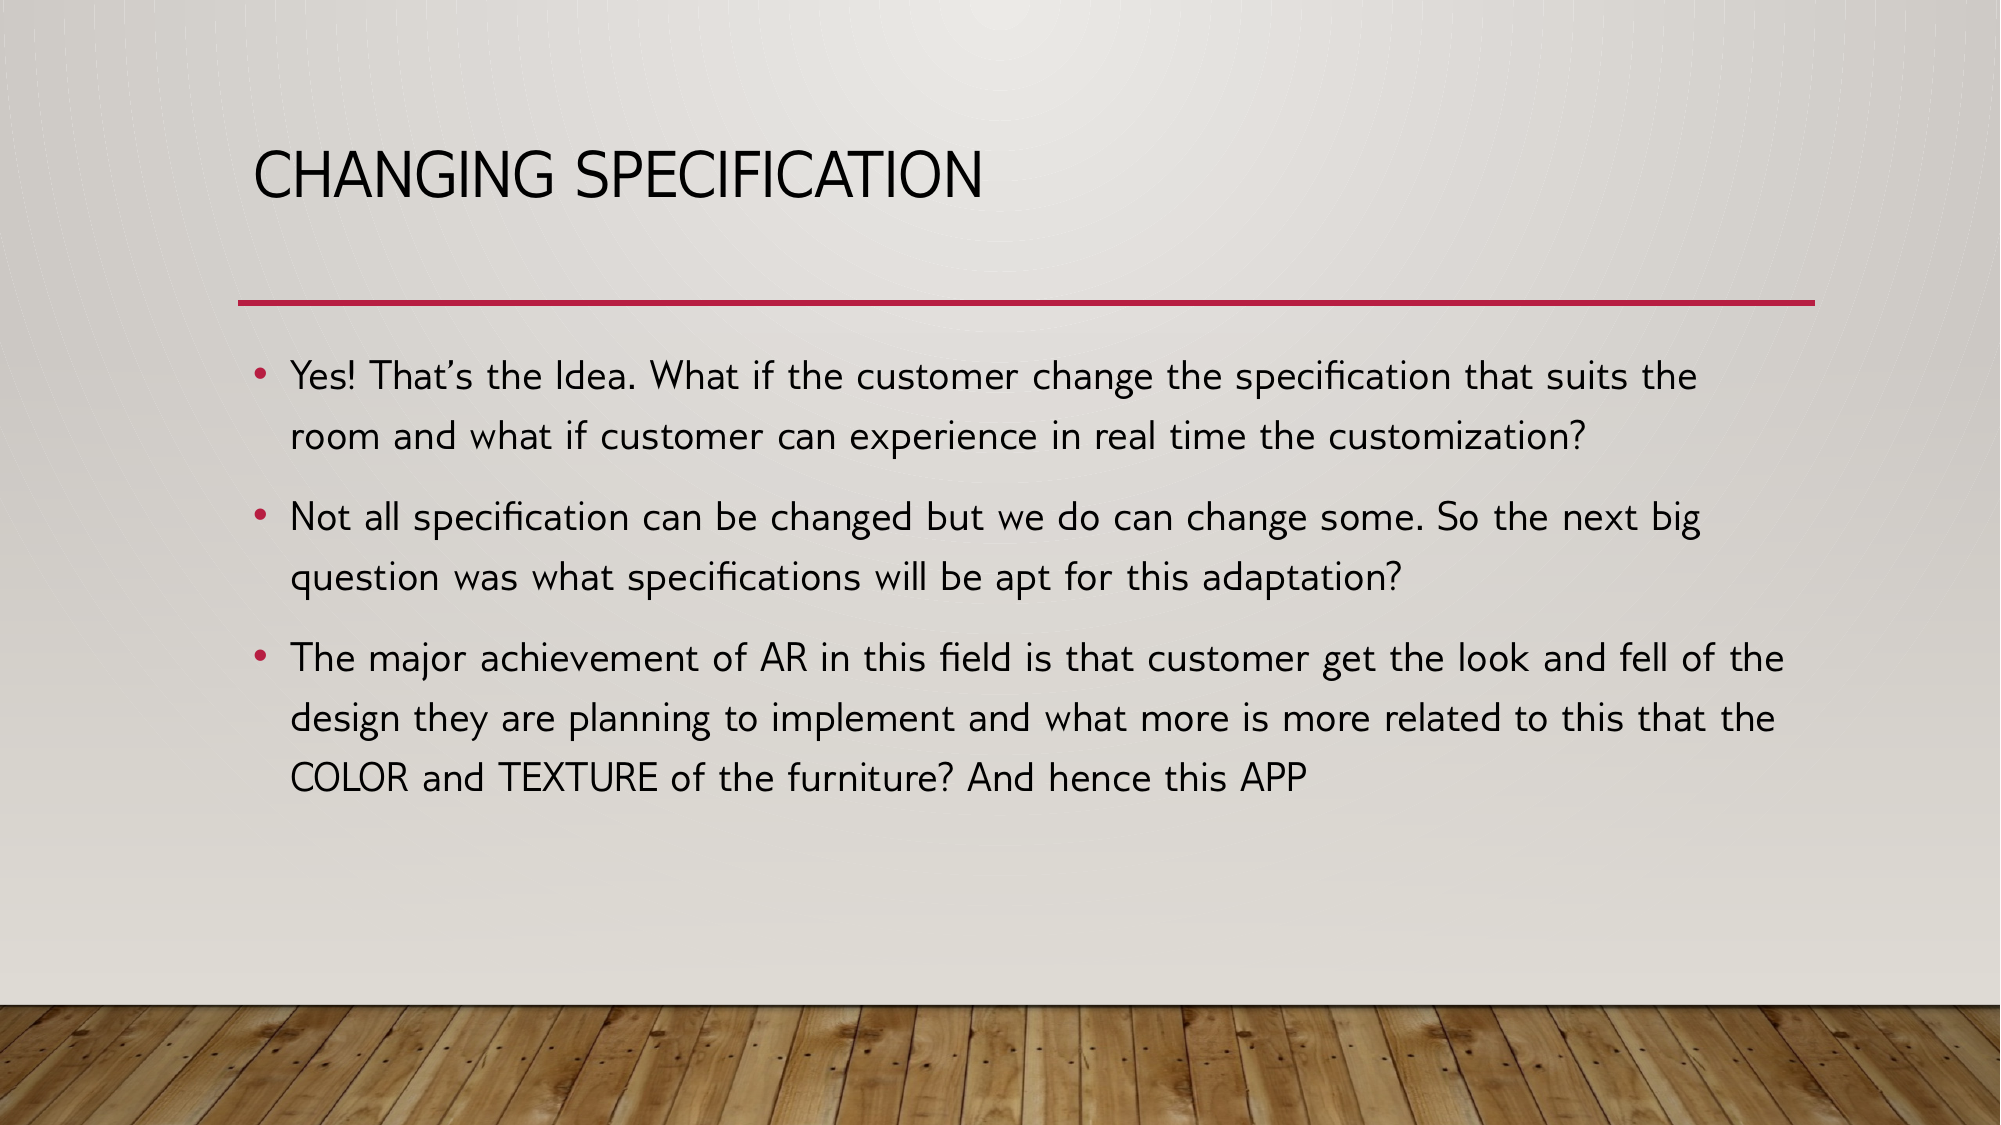

# Changing Specification
Yes! That’s the Idea. What if the customer change the specification that suits the room and what if customer can experience in real time the customization?
Not all specification can be changed but we do can change some. So the next big question was what specifications will be apt for this adaptation?
The major achievement of AR in this field is that customer get the look and fell of the design they are planning to implement and what more is more related to this that the COLOR and TEXTURE of the furniture? And hence this APP